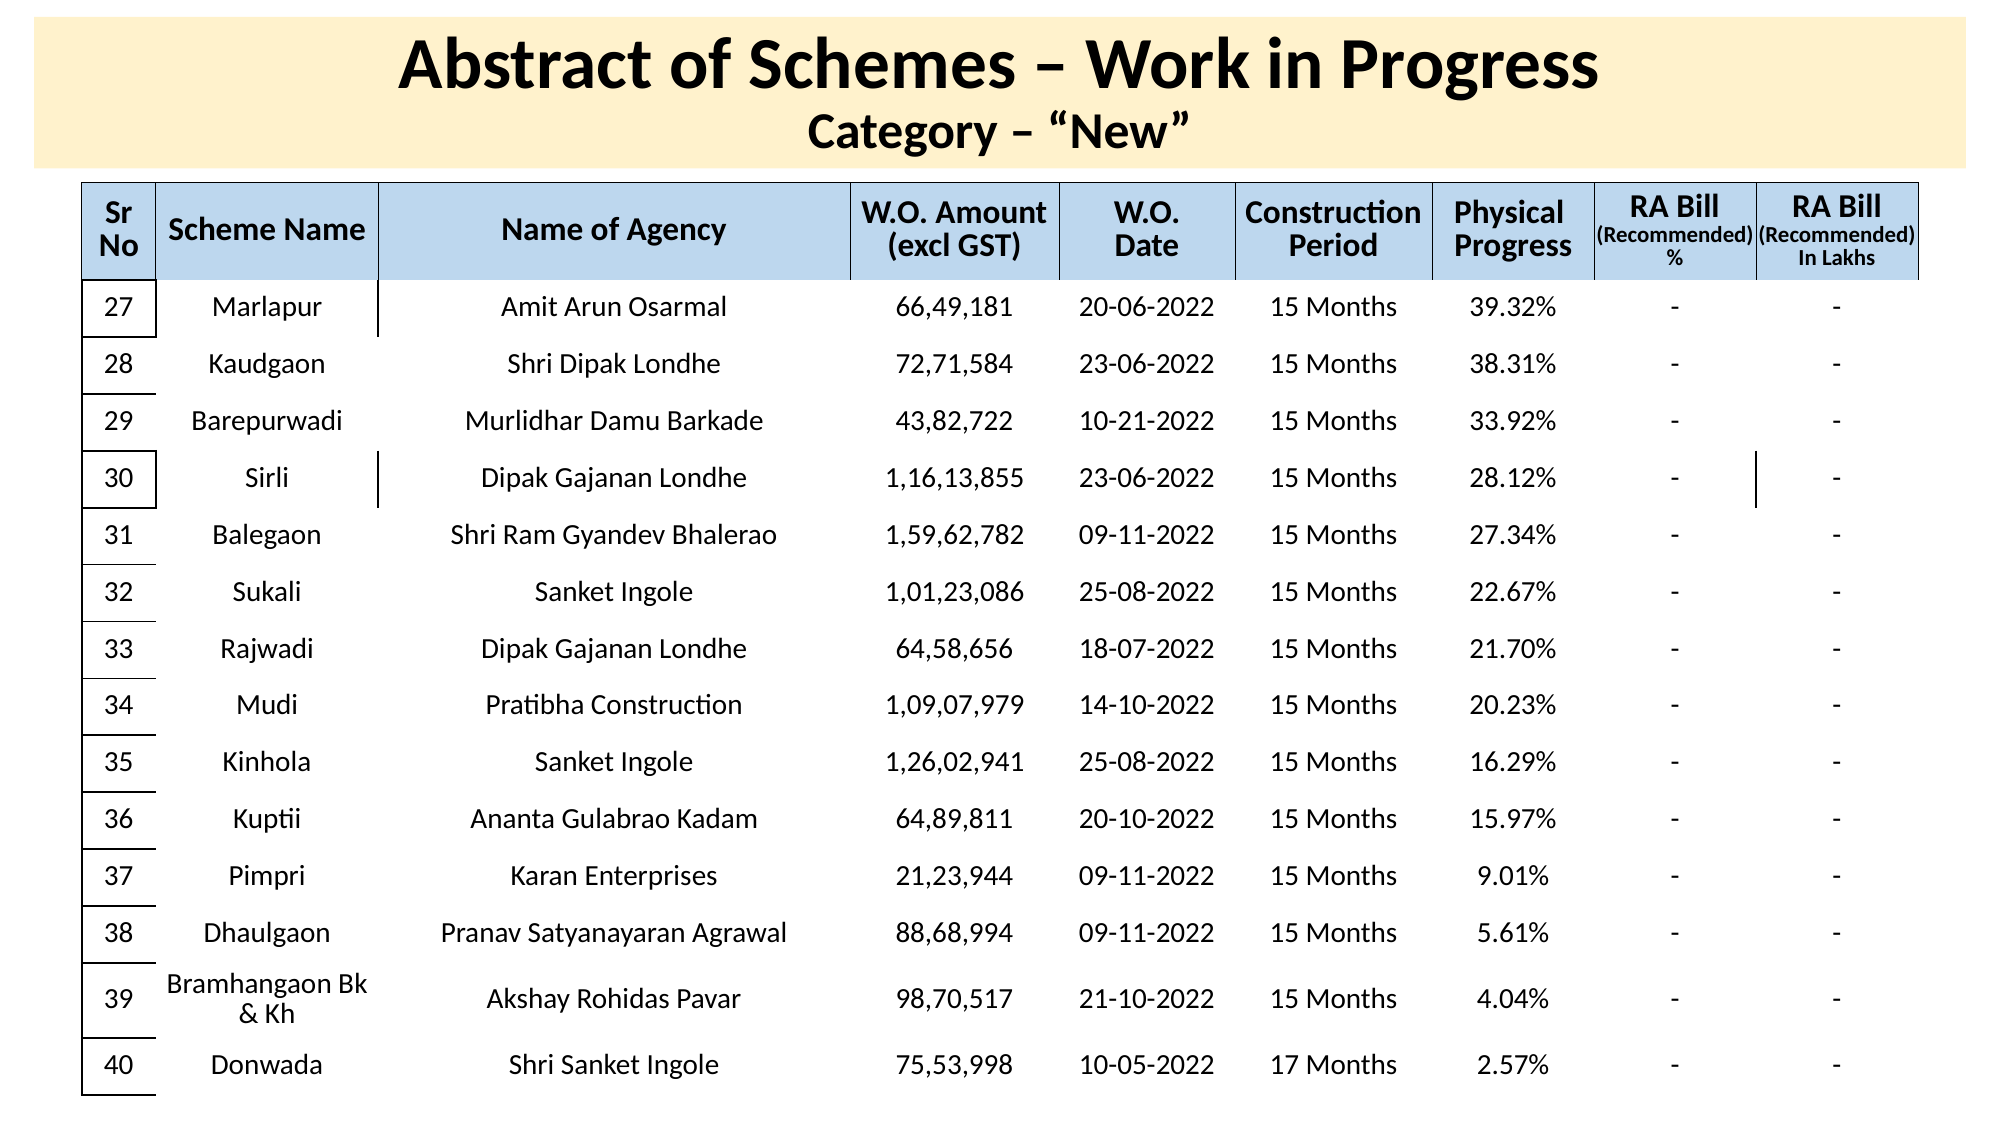

# Abstract of Schemes – Work in Progress Category – “New”
| Sr No | Scheme Name | Name of Agency | W.O. Amount (excl GST) | W.O. Date | Construction Period | Physical Progress | RA Bill (Recommended) % | RA Bill (Recommended) In Lakhs |
| --- | --- | --- | --- | --- | --- | --- | --- | --- |
| 27 | Marlapur | Amit Arun Osarmal | 66,49,181 | 20-06-2022 | 15 Months | 39.32% | - | - |
| --- | --- | --- | --- | --- | --- | --- | --- | --- |
| 28 | Kaudgaon | Shri Dipak Londhe | 72,71,584 | 23-06-2022 | 15 Months | 38.31% | - | - |
| 29 | Barepurwadi | Murlidhar Damu Barkade | 43,82,722 | 10-21-2022 | 15 Months | 33.92% | - | - |
| 30 | Sirli | Dipak Gajanan Londhe | 1,16,13,855 | 23-06-2022 | 15 Months | 28.12% | - | - |
| 31 | Balegaon | Shri Ram Gyandev Bhalerao | 1,59,62,782 | 09-11-2022 | 15 Months | 27.34% | - | - |
| 32 | Sukali | Sanket Ingole | 1,01,23,086 | 25-08-2022 | 15 Months | 22.67% | - | - |
| 33 | Rajwadi | Dipak Gajanan Londhe | 64,58,656 | 18-07-2022 | 15 Months | 21.70% | - | - |
| 34 | Mudi | Pratibha Construction | 1,09,07,979 | 14-10-2022 | 15 Months | 20.23% | - | - |
| 35 | Kinhola | Sanket Ingole | 1,26,02,941 | 25-08-2022 | 15 Months | 16.29% | - | - |
| 36 | Kuptii | Ananta Gulabrao Kadam | 64,89,811 | 20-10-2022 | 15 Months | 15.97% | - | - |
| 37 | Pimpri | Karan Enterprises | 21,23,944 | 09-11-2022 | 15 Months | 9.01% | - | - |
| 38 | Dhaulgaon | Pranav Satyanayaran Agrawal | 88,68,994 | 09-11-2022 | 15 Months | 5.61% | - | - |
| 39 | Bramhangaon Bk & Kh | Akshay Rohidas Pavar | 98,70,517 | 21-10-2022 | 15 Months | 4.04% | - | - |
| 40 | Donwada | Shri Sanket Ingole | 75,53,998 | 10-05-2022 | 17 Months | 2.57% | - | - |